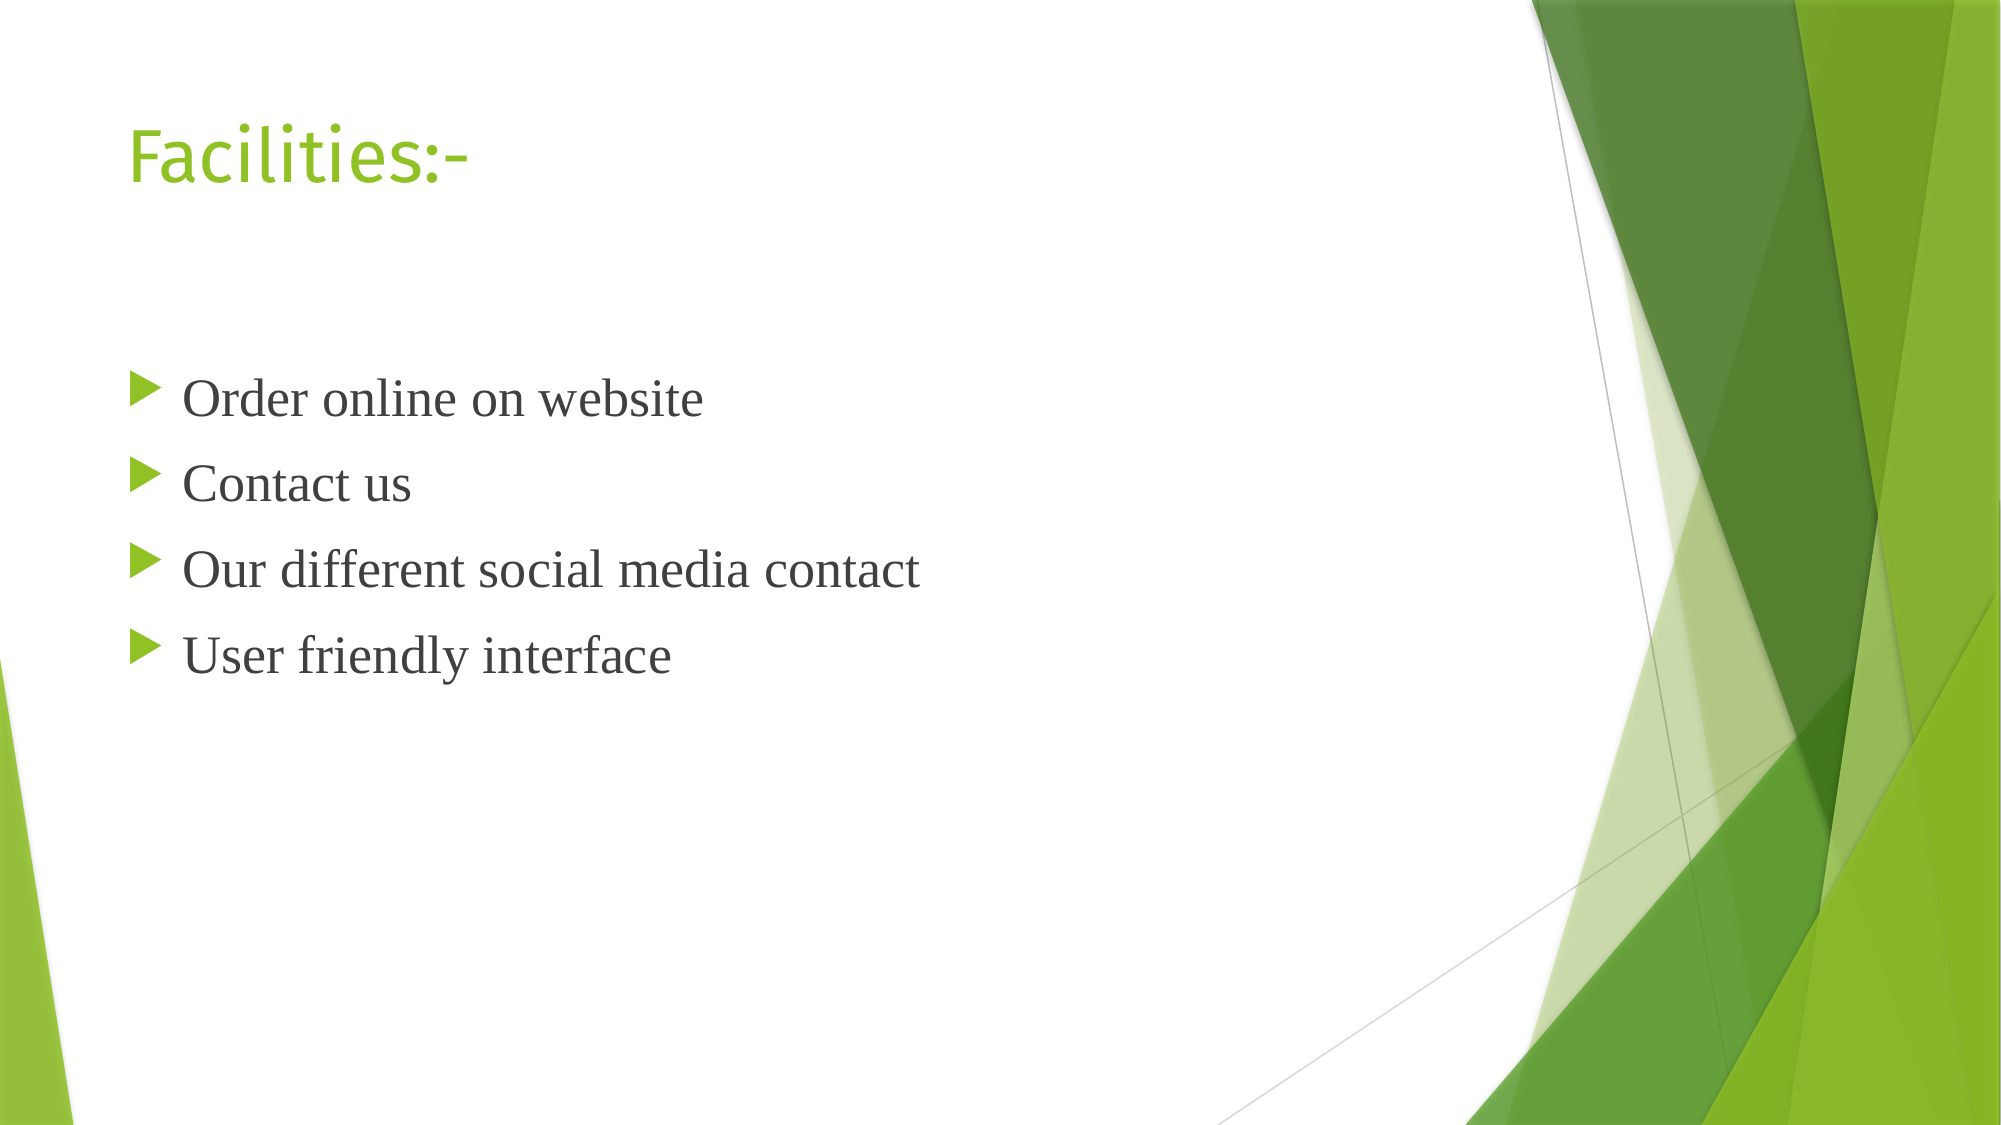

# Facilities:-
Order online on website
Contact us
Our different social media contact
User friendly interface